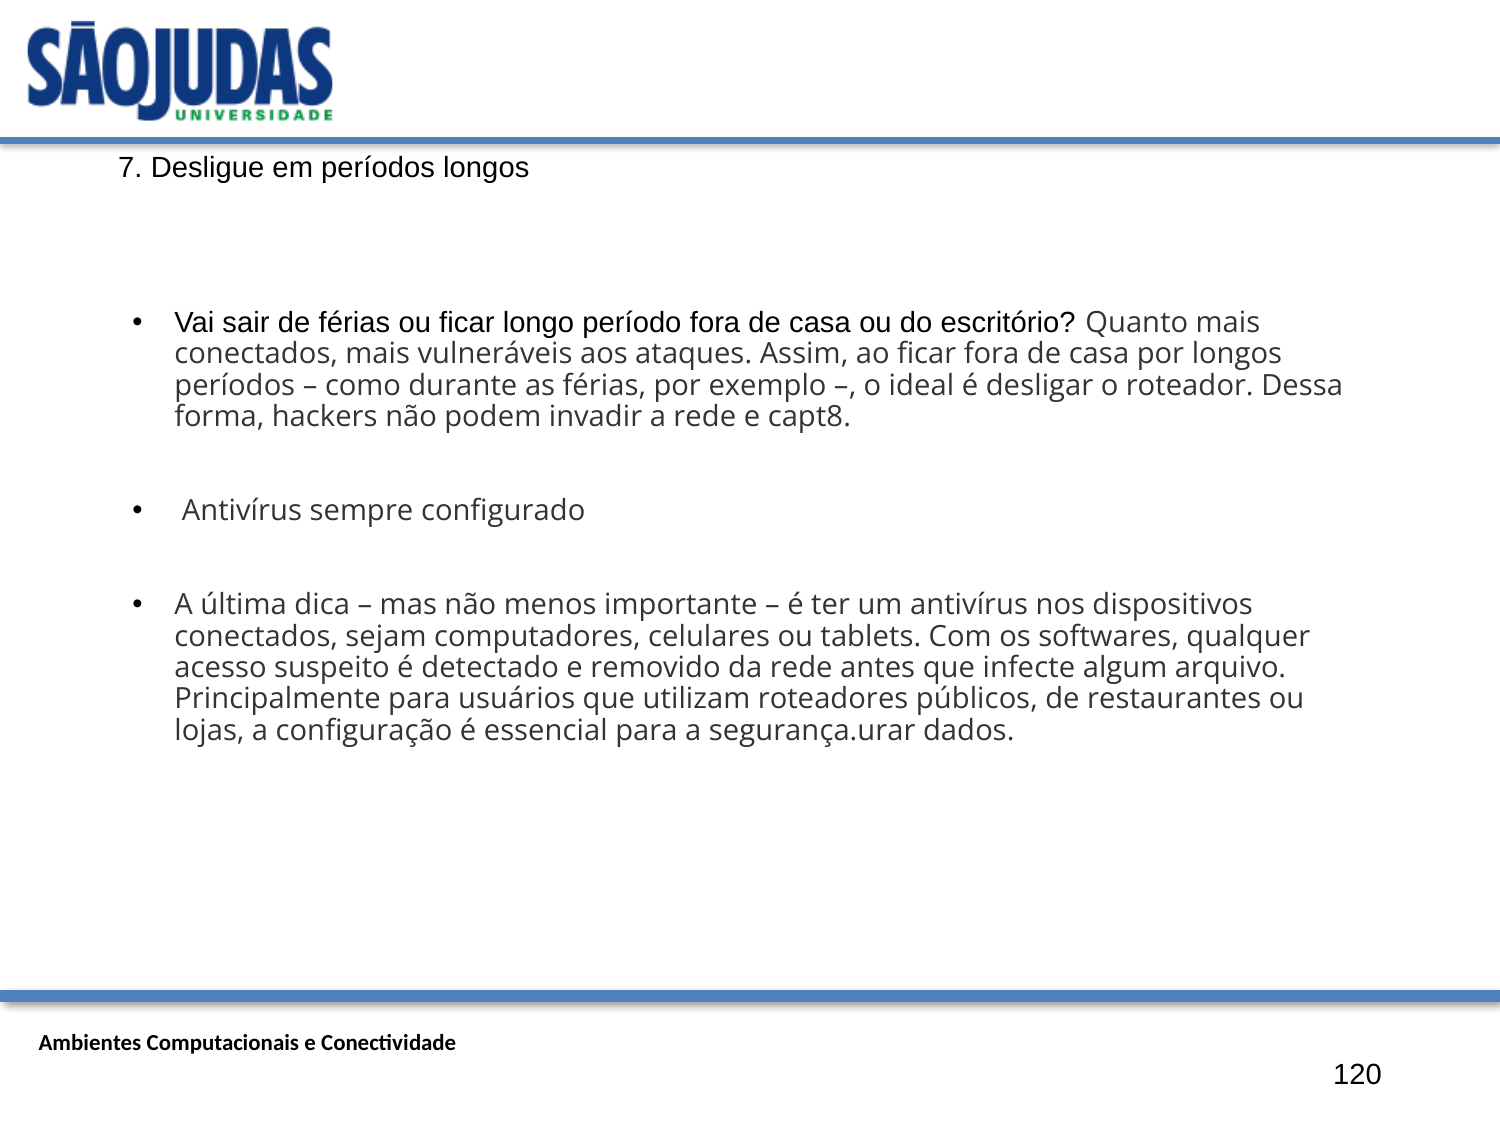

# 7. Desligue em períodos longos
Vai sair de férias ou ficar longo período fora de casa ou do escritório? Quanto mais conectados, mais vulneráveis aos ataques. Assim, ao ficar fora de casa por longos períodos – como durante as férias, por exemplo –, o ideal é desligar o roteador. Dessa forma, hackers não podem invadir a rede e capt8.

 Antivírus sempre configurado

A última dica – mas não menos importante – é ter um antivírus nos dispositivos conectados, sejam computadores, celulares ou tablets. Com os softwares, qualquer acesso suspeito é detectado e removido da rede antes que infecte algum arquivo. Principalmente para usuários que utilizam roteadores públicos, de restaurantes ou lojas, a configuração é essencial para a segurança.urar dados.
120